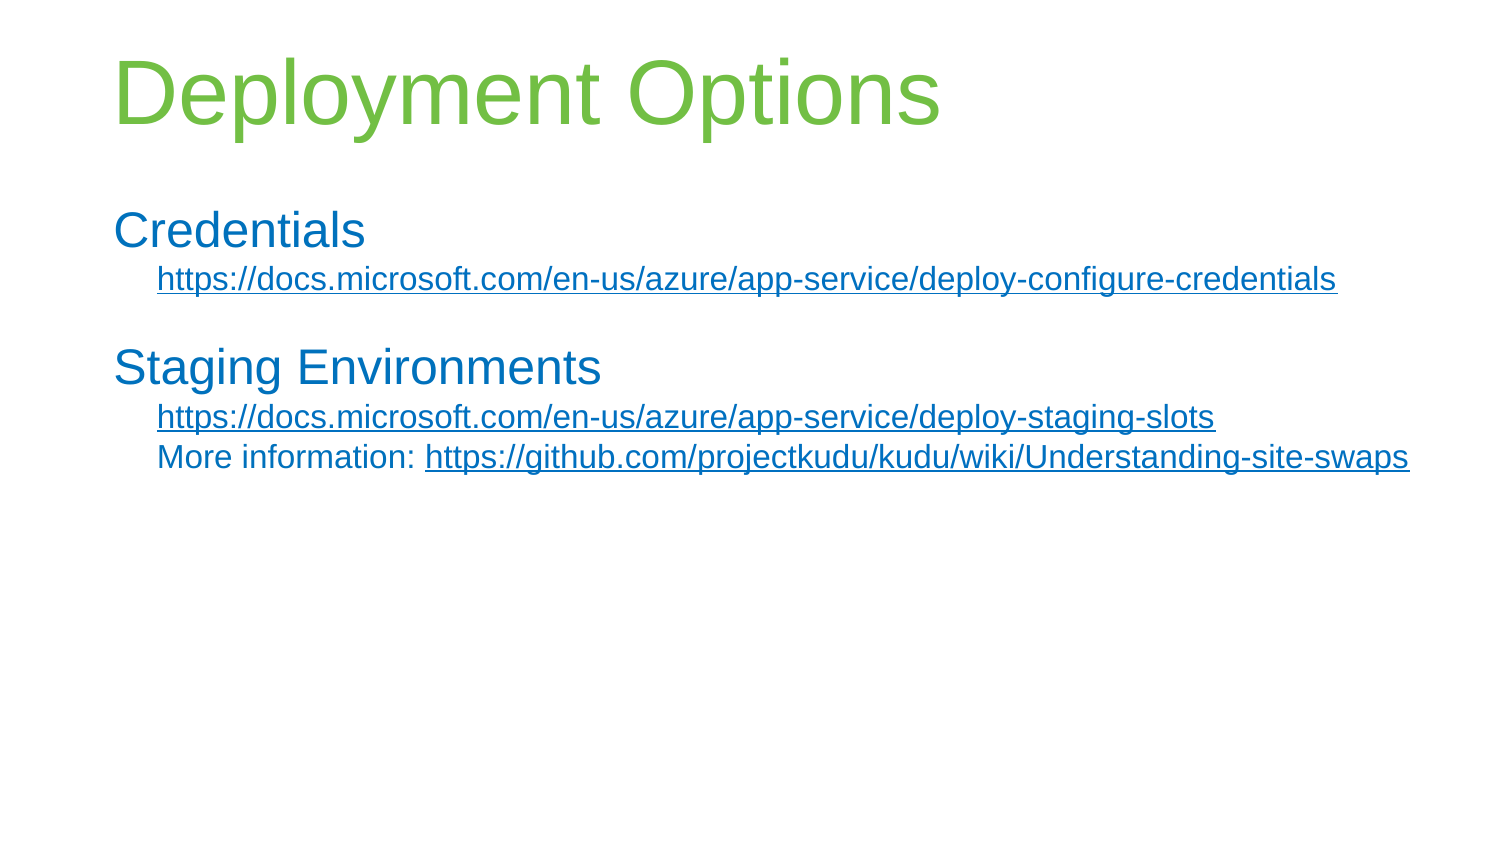

# Deployment Options
Credentials
https://docs.microsoft.com/en-us/azure/app-service/deploy-configure-credentials
Staging Environments
https://docs.microsoft.com/en-us/azure/app-service/deploy-staging-slots
More information: https://github.com/projectkudu/kudu/wiki/Understanding-site-swaps